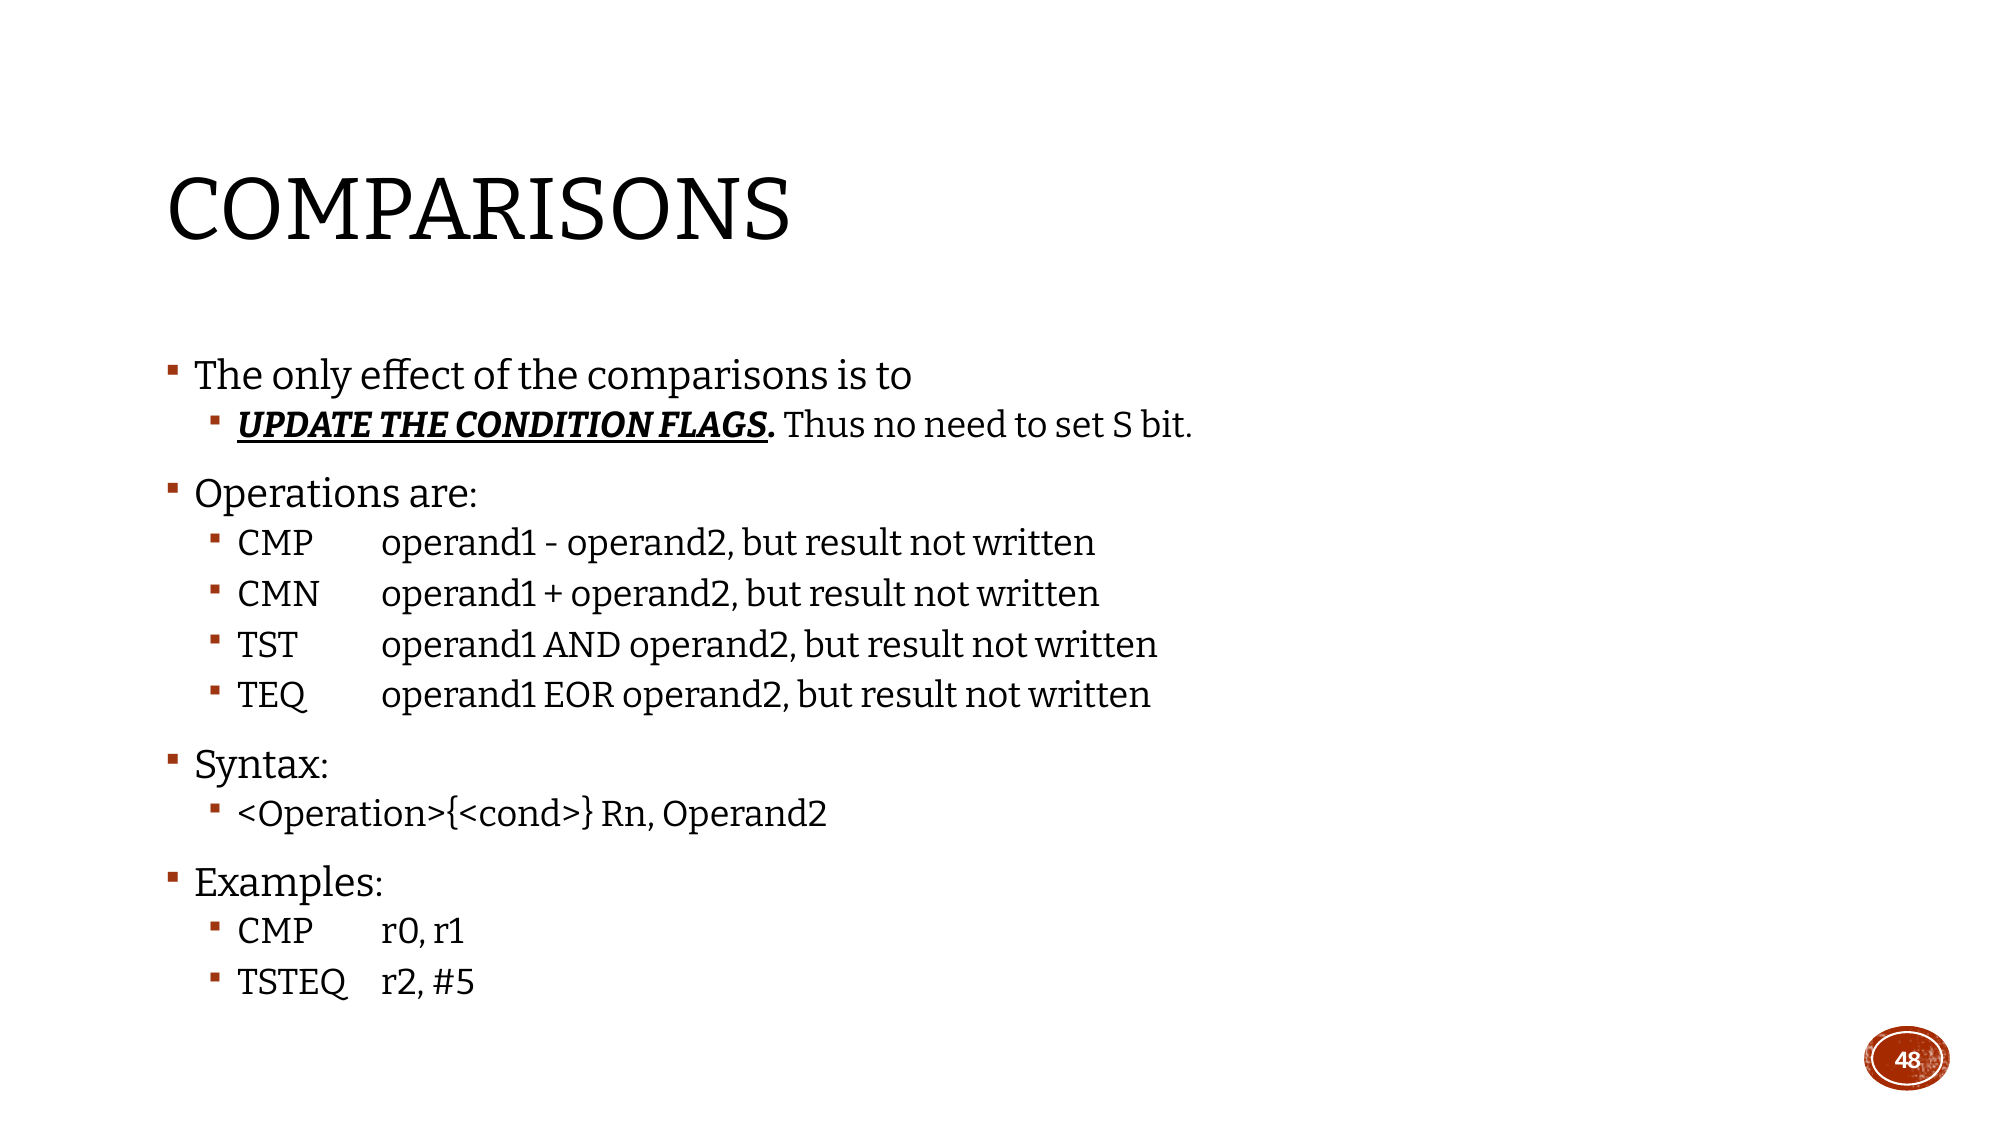

# Comparisons
The only effect of the comparisons is to
UPDATE THE CONDITION FLAGS. Thus no need to set S bit.
Operations are:
CMP	operand1 - operand2, but result not written
CMN	operand1 + operand2, but result not written
TST	operand1 AND operand2, but result not written
TEQ	operand1 EOR operand2, but result not written
Syntax:
<Operation>{<cond>} Rn, Operand2
Examples:
CMP	r0, r1
TSTEQ	r2, #5

48